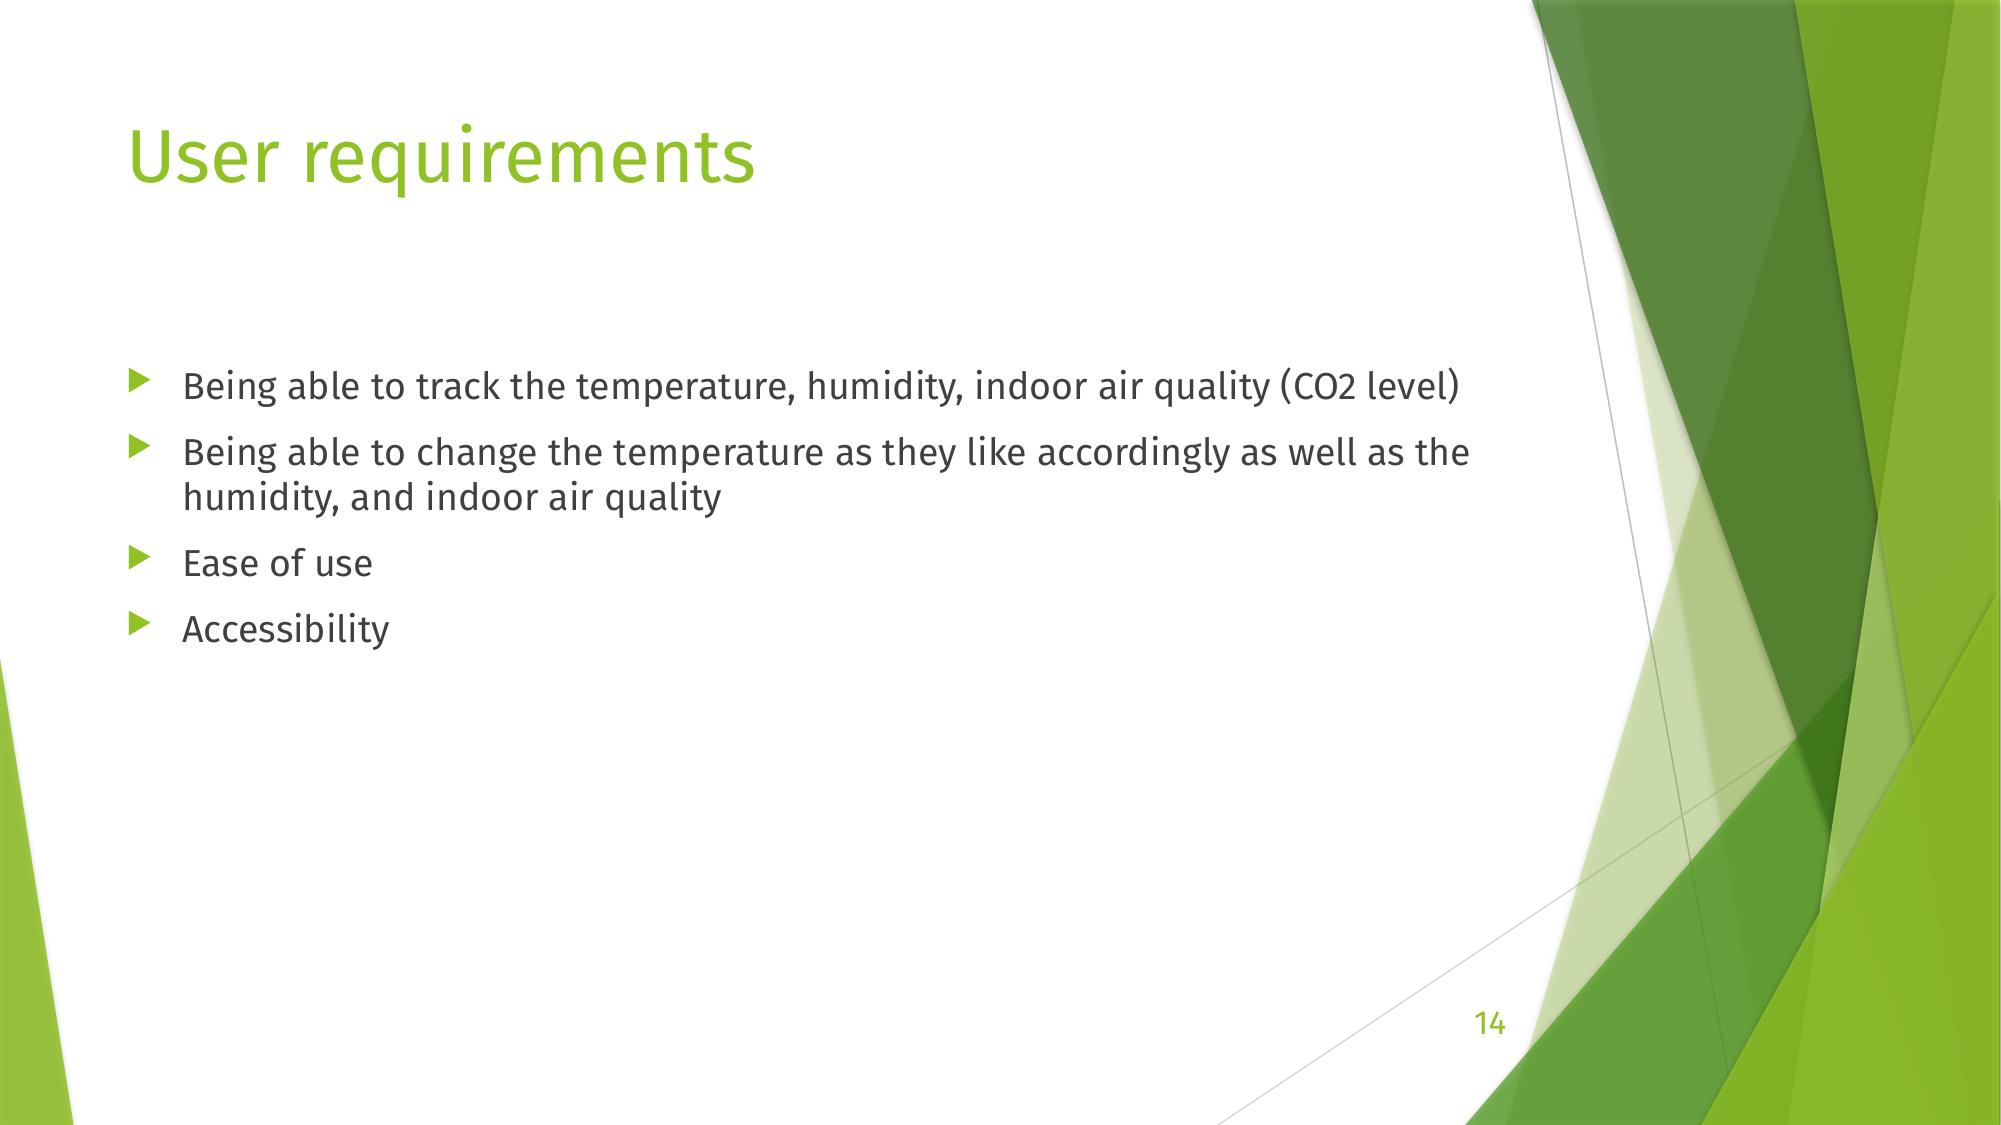

# User requirements
Being able to track the temperature, humidity, indoor air quality (CO2 level)
Being able to change the temperature as they like accordingly as well as the humidity, and indoor air quality
Ease of use
Accessibility
14